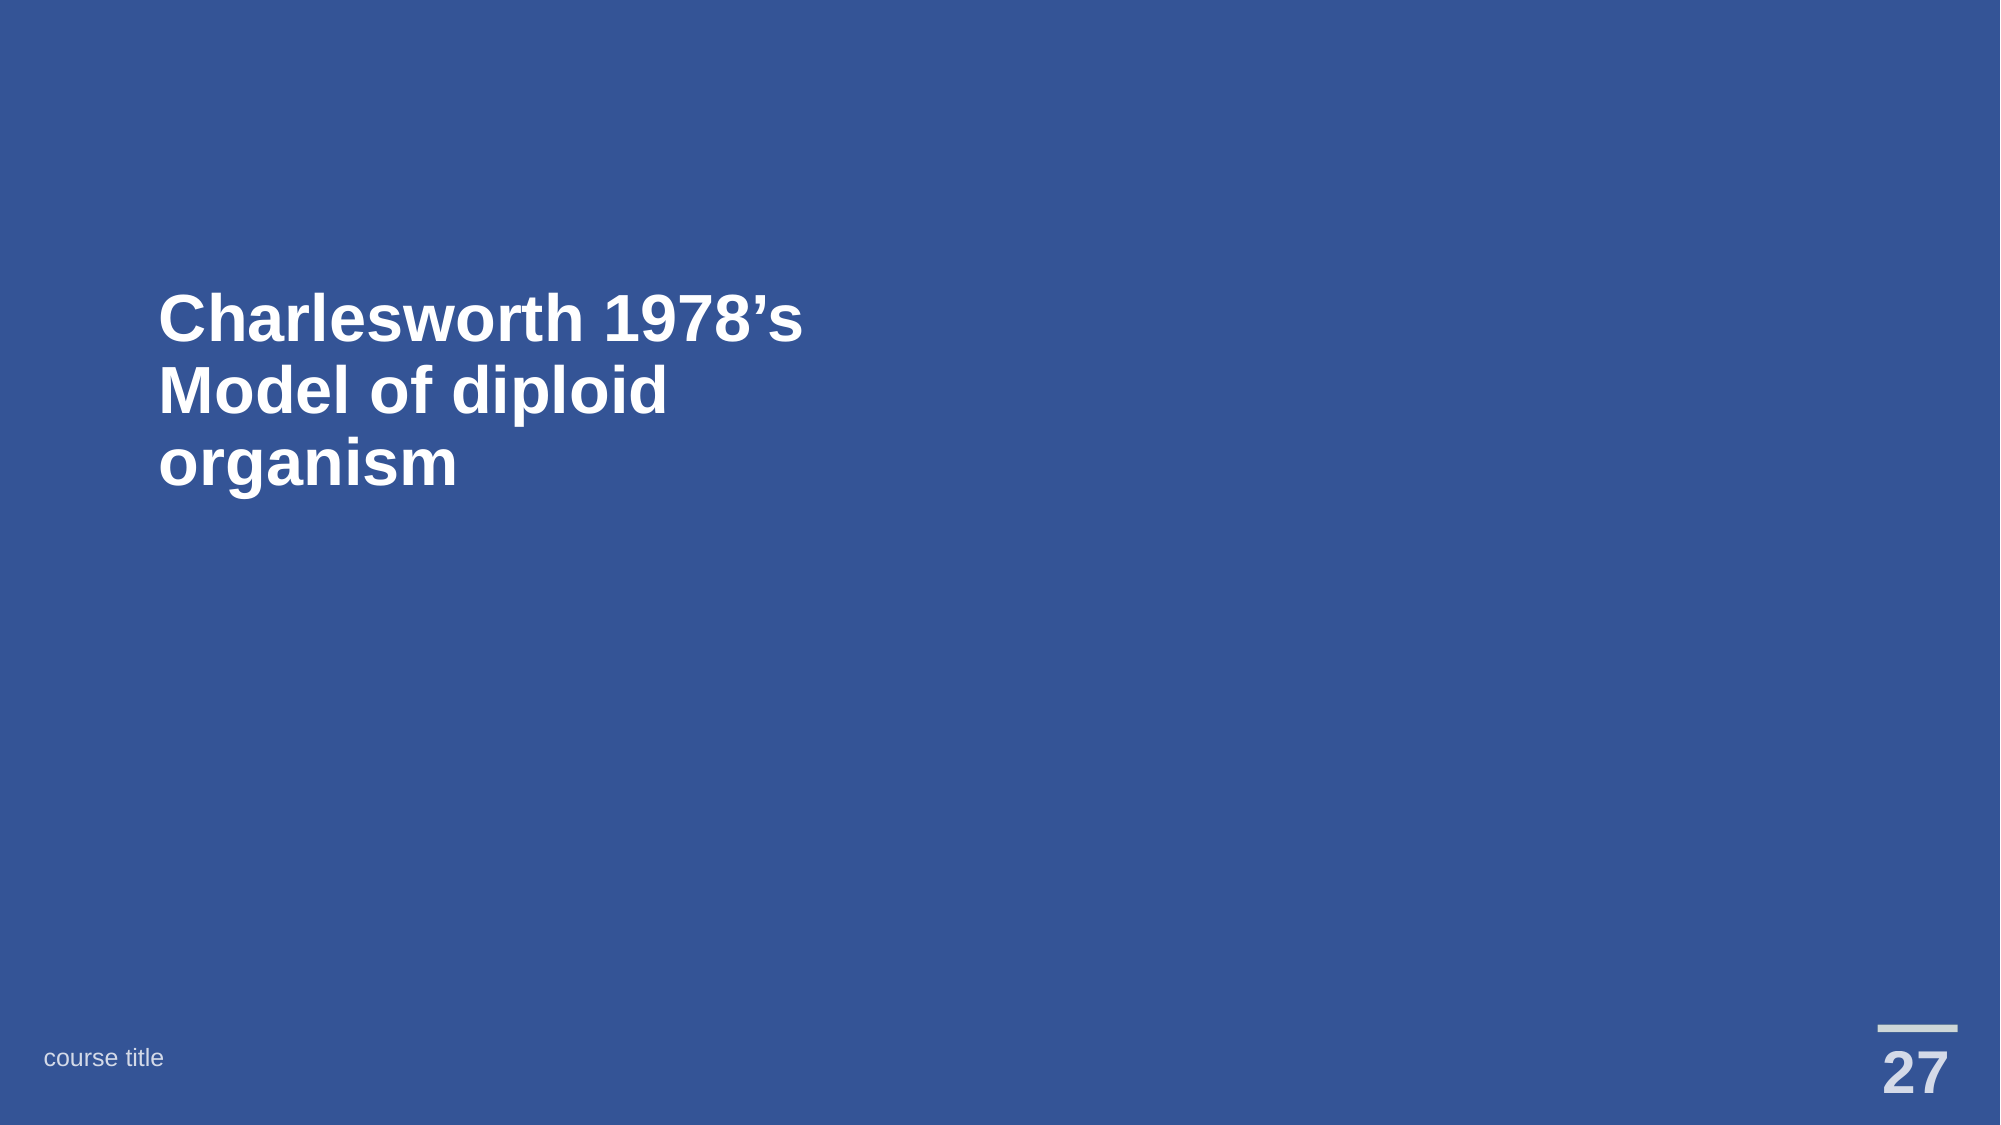

# Charlesworth 1978’s Model of diploid organism
27
course title